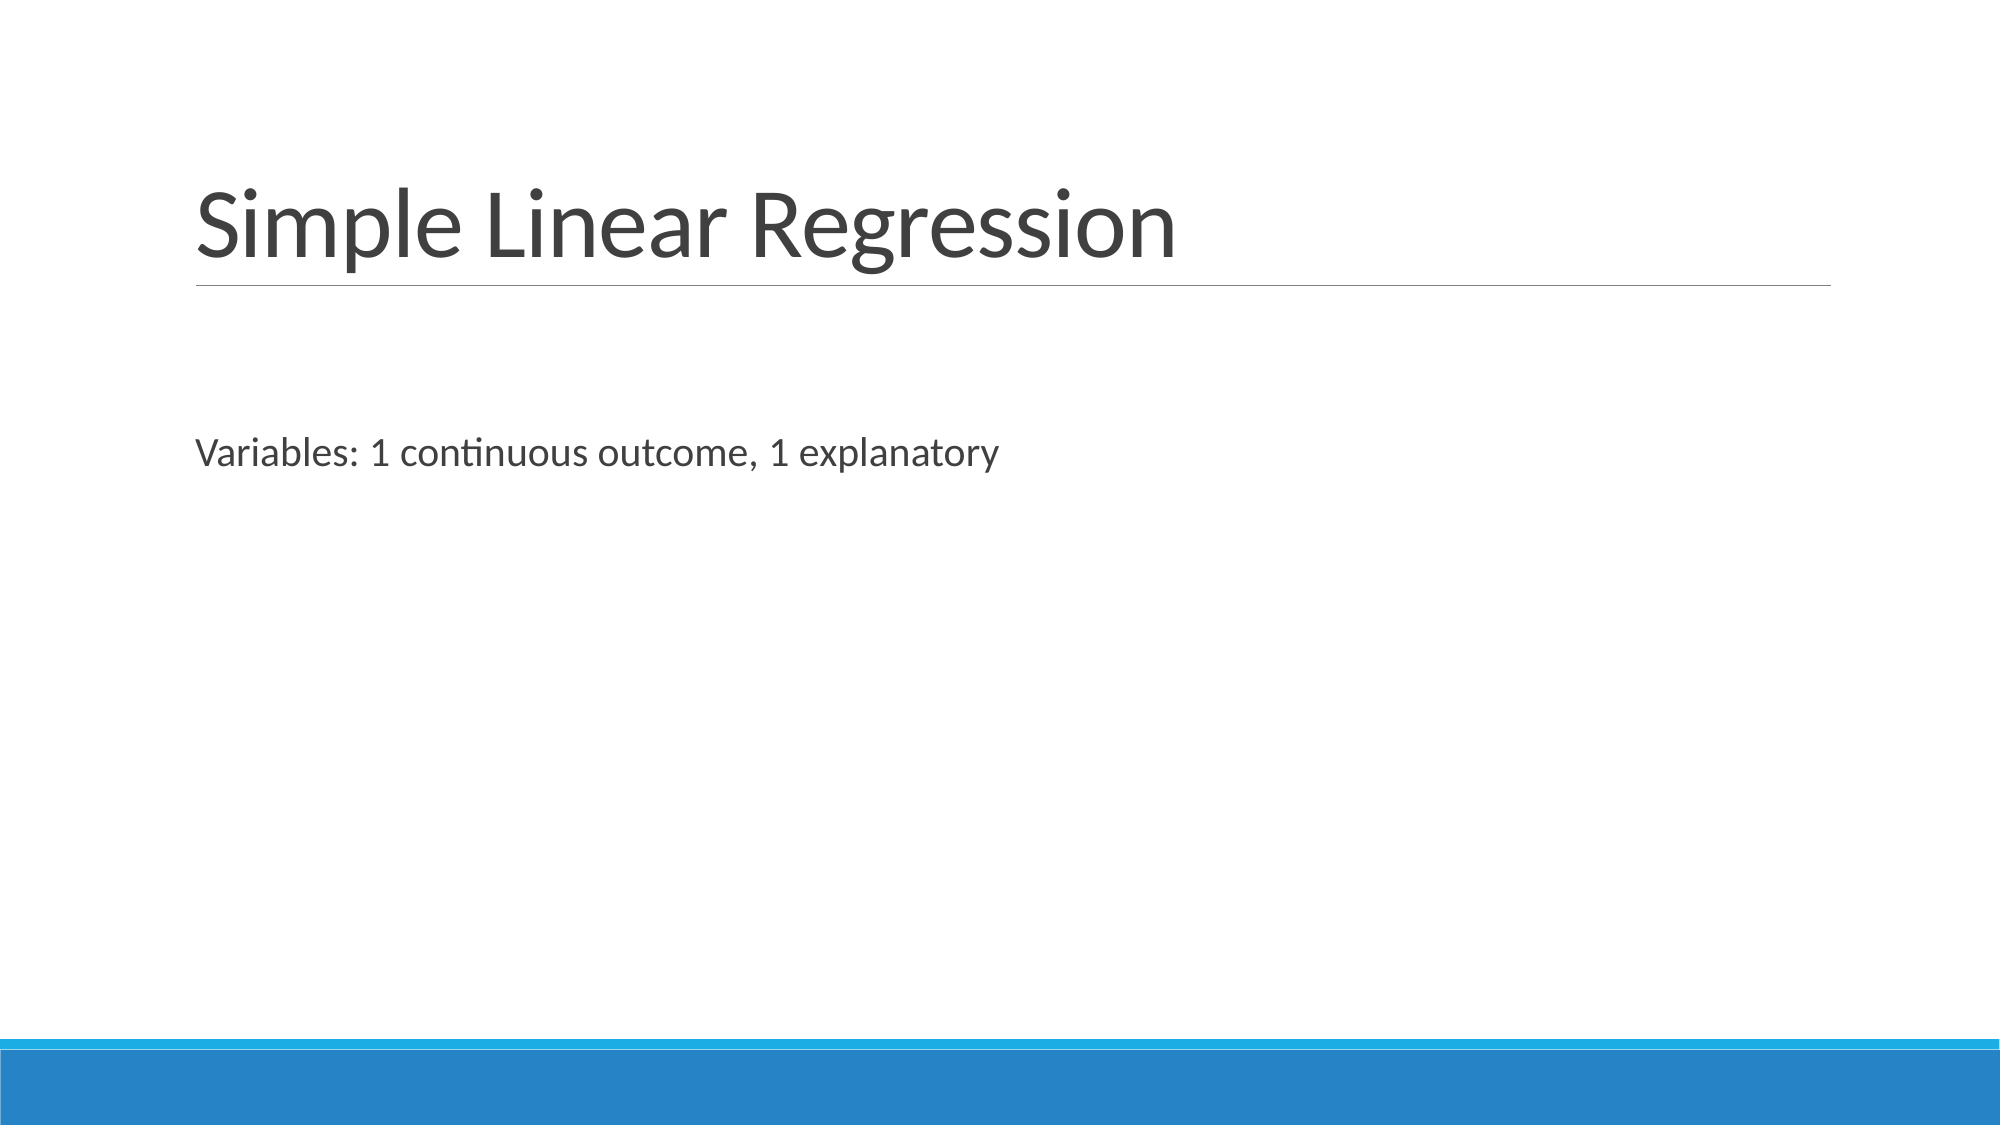

# Simple Linear Regression

Variables: 1 continuous outcome, 1 explanatory